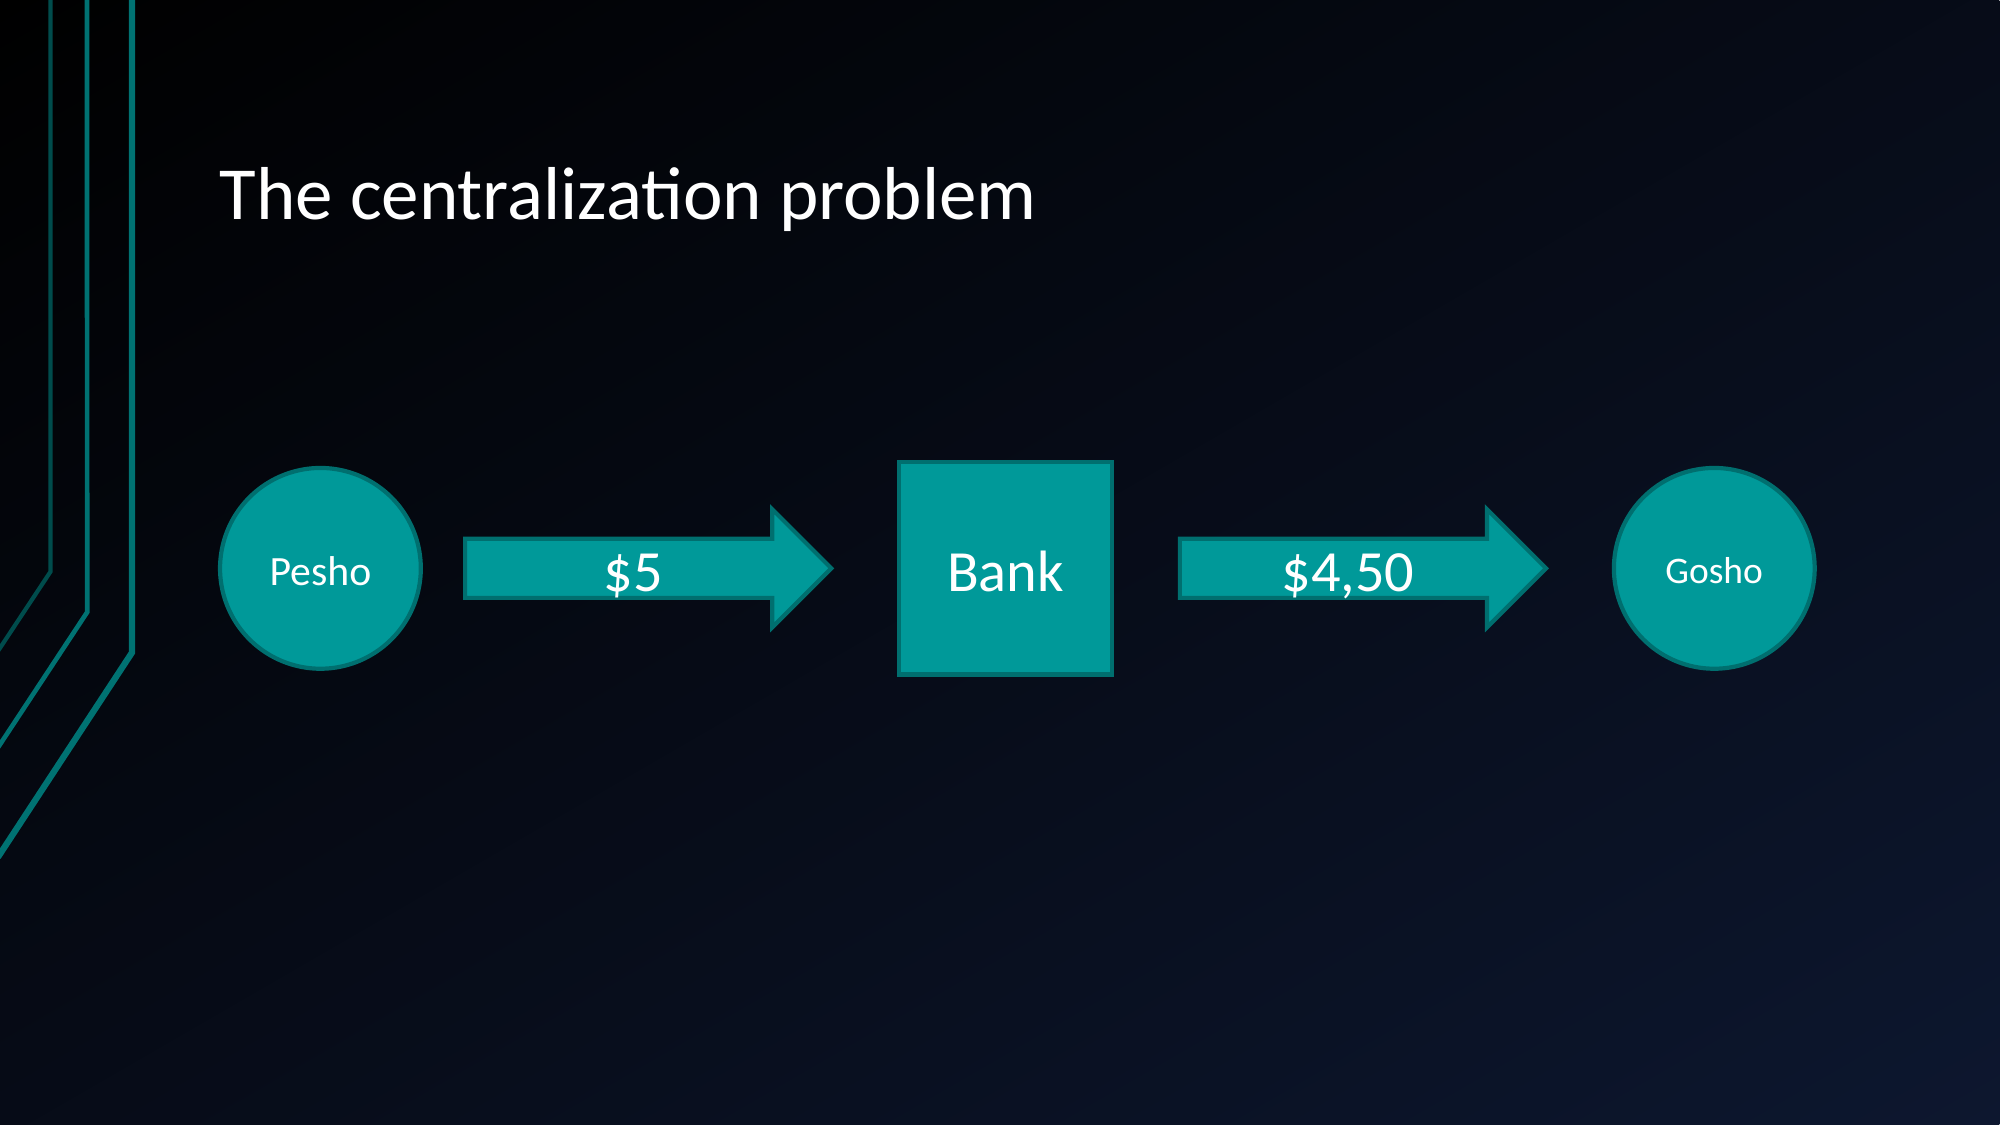

# The centralization problem
Bank
Pesho
Gosho
$5
$4,50